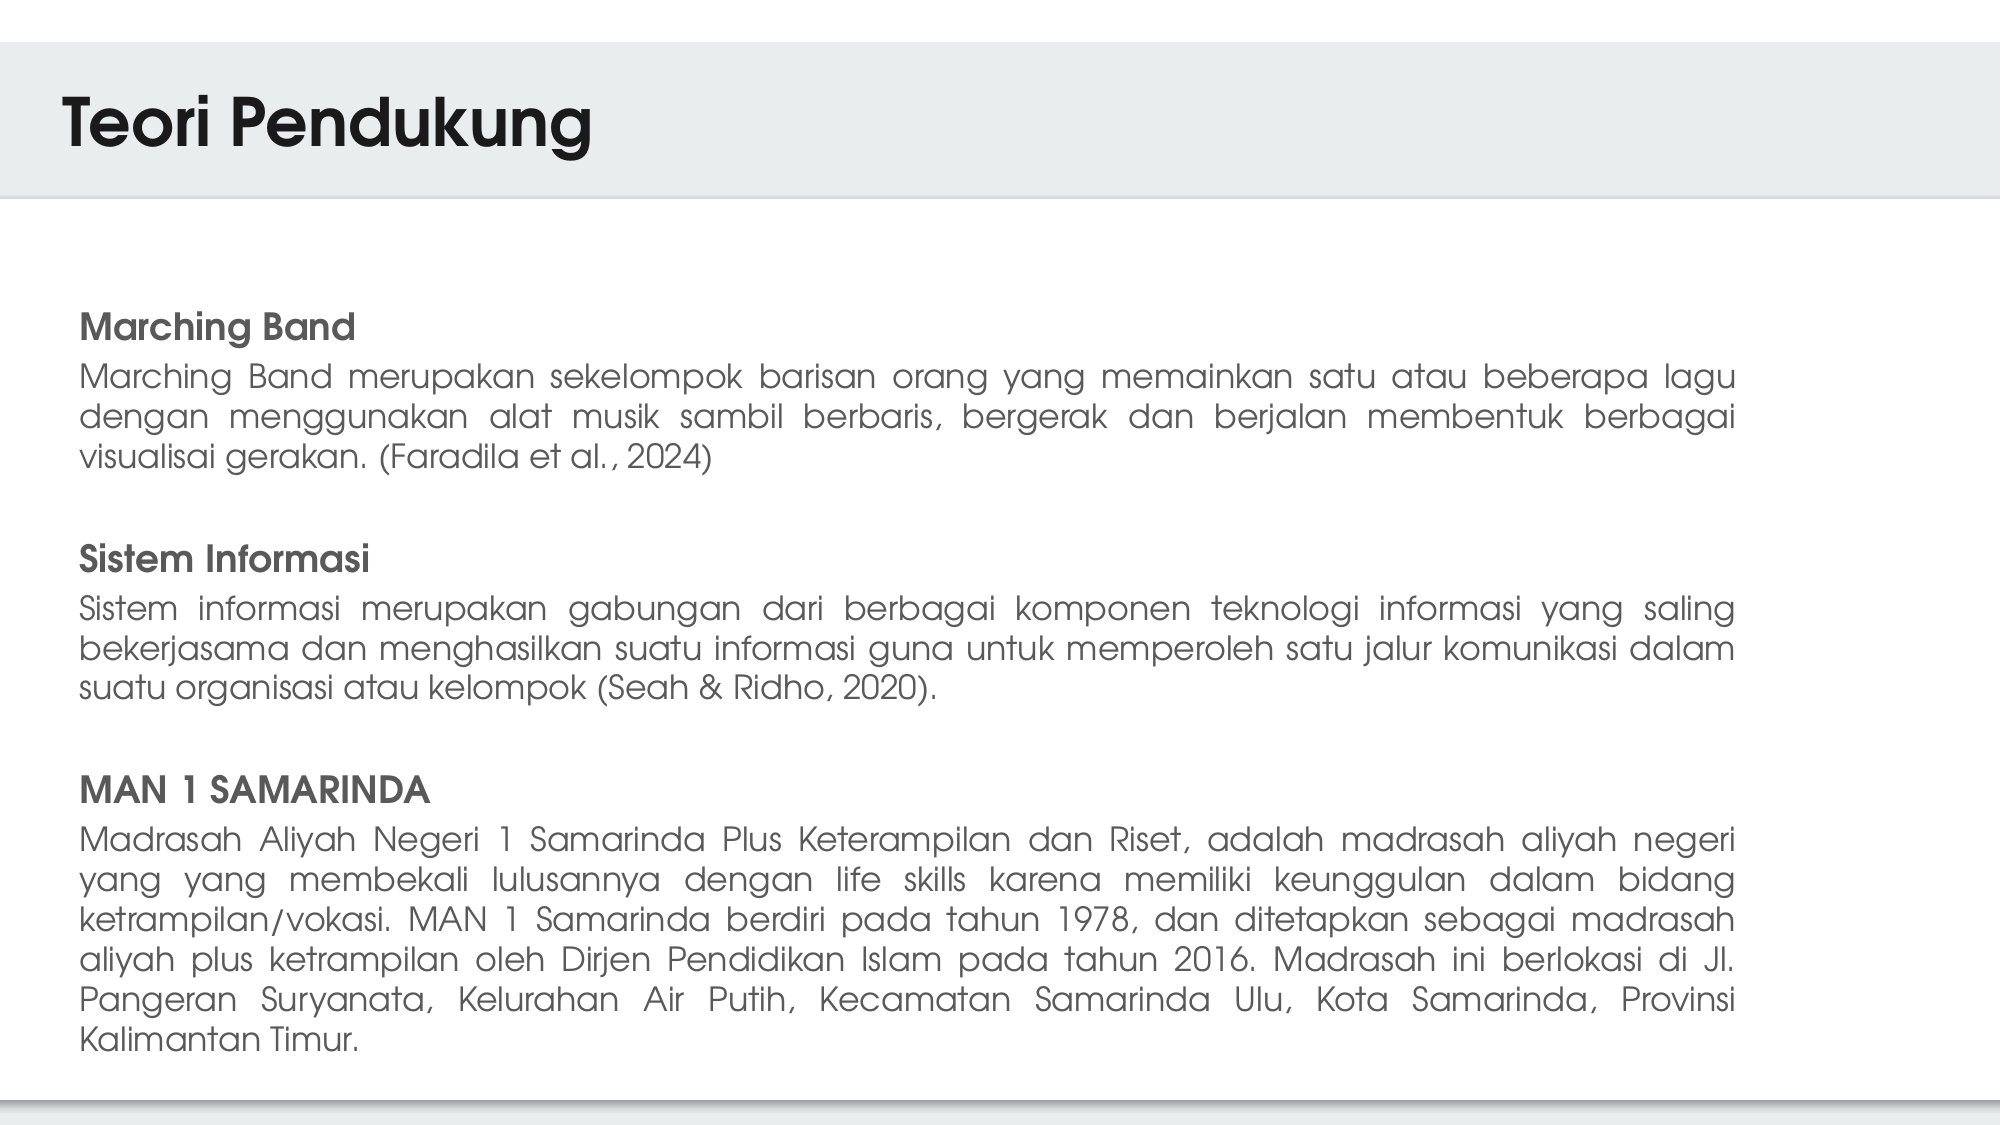

Teori Pendukung

Marching Band
Marching Band merupakan sekelompok barisan orang yang memainkan satu atau beberapa lagu dengan menggunakan alat musik sambil berbaris, bergerak dan berjalan membentuk berbagai visualisai gerakan. (Faradila et al., 2024)
Sistem Informasi
Sistem informasi merupakan gabungan dari berbagai komponen teknologi informasi yang saling bekerjasama dan menghasilkan suatu informasi guna untuk memperoleh satu jalur komunikasi dalam suatu organisasi atau kelompok (Seah & Ridho, 2020).
MAN 1 SAMARINDA
Madrasah Aliyah Negeri 1 Samarinda Plus Keterampilan dan Riset, adalah madrasah aliyah negeri yang yang membekali lulusannya dengan life skills karena memiliki keunggulan dalam bidang ketrampilan/vokasi. MAN 1 Samarinda berdiri pada tahun 1978, dan ditetapkan sebagai madrasah aliyah plus ketrampilan oleh Dirjen Pendidikan Islam pada tahun 2016. Madrasah ini berlokasi di Jl. Pangeran Suryanata, Kelurahan Air Putih, Kecamatan Samarinda Ulu, Kota Samarinda, Provinsi Kalimantan Timur.